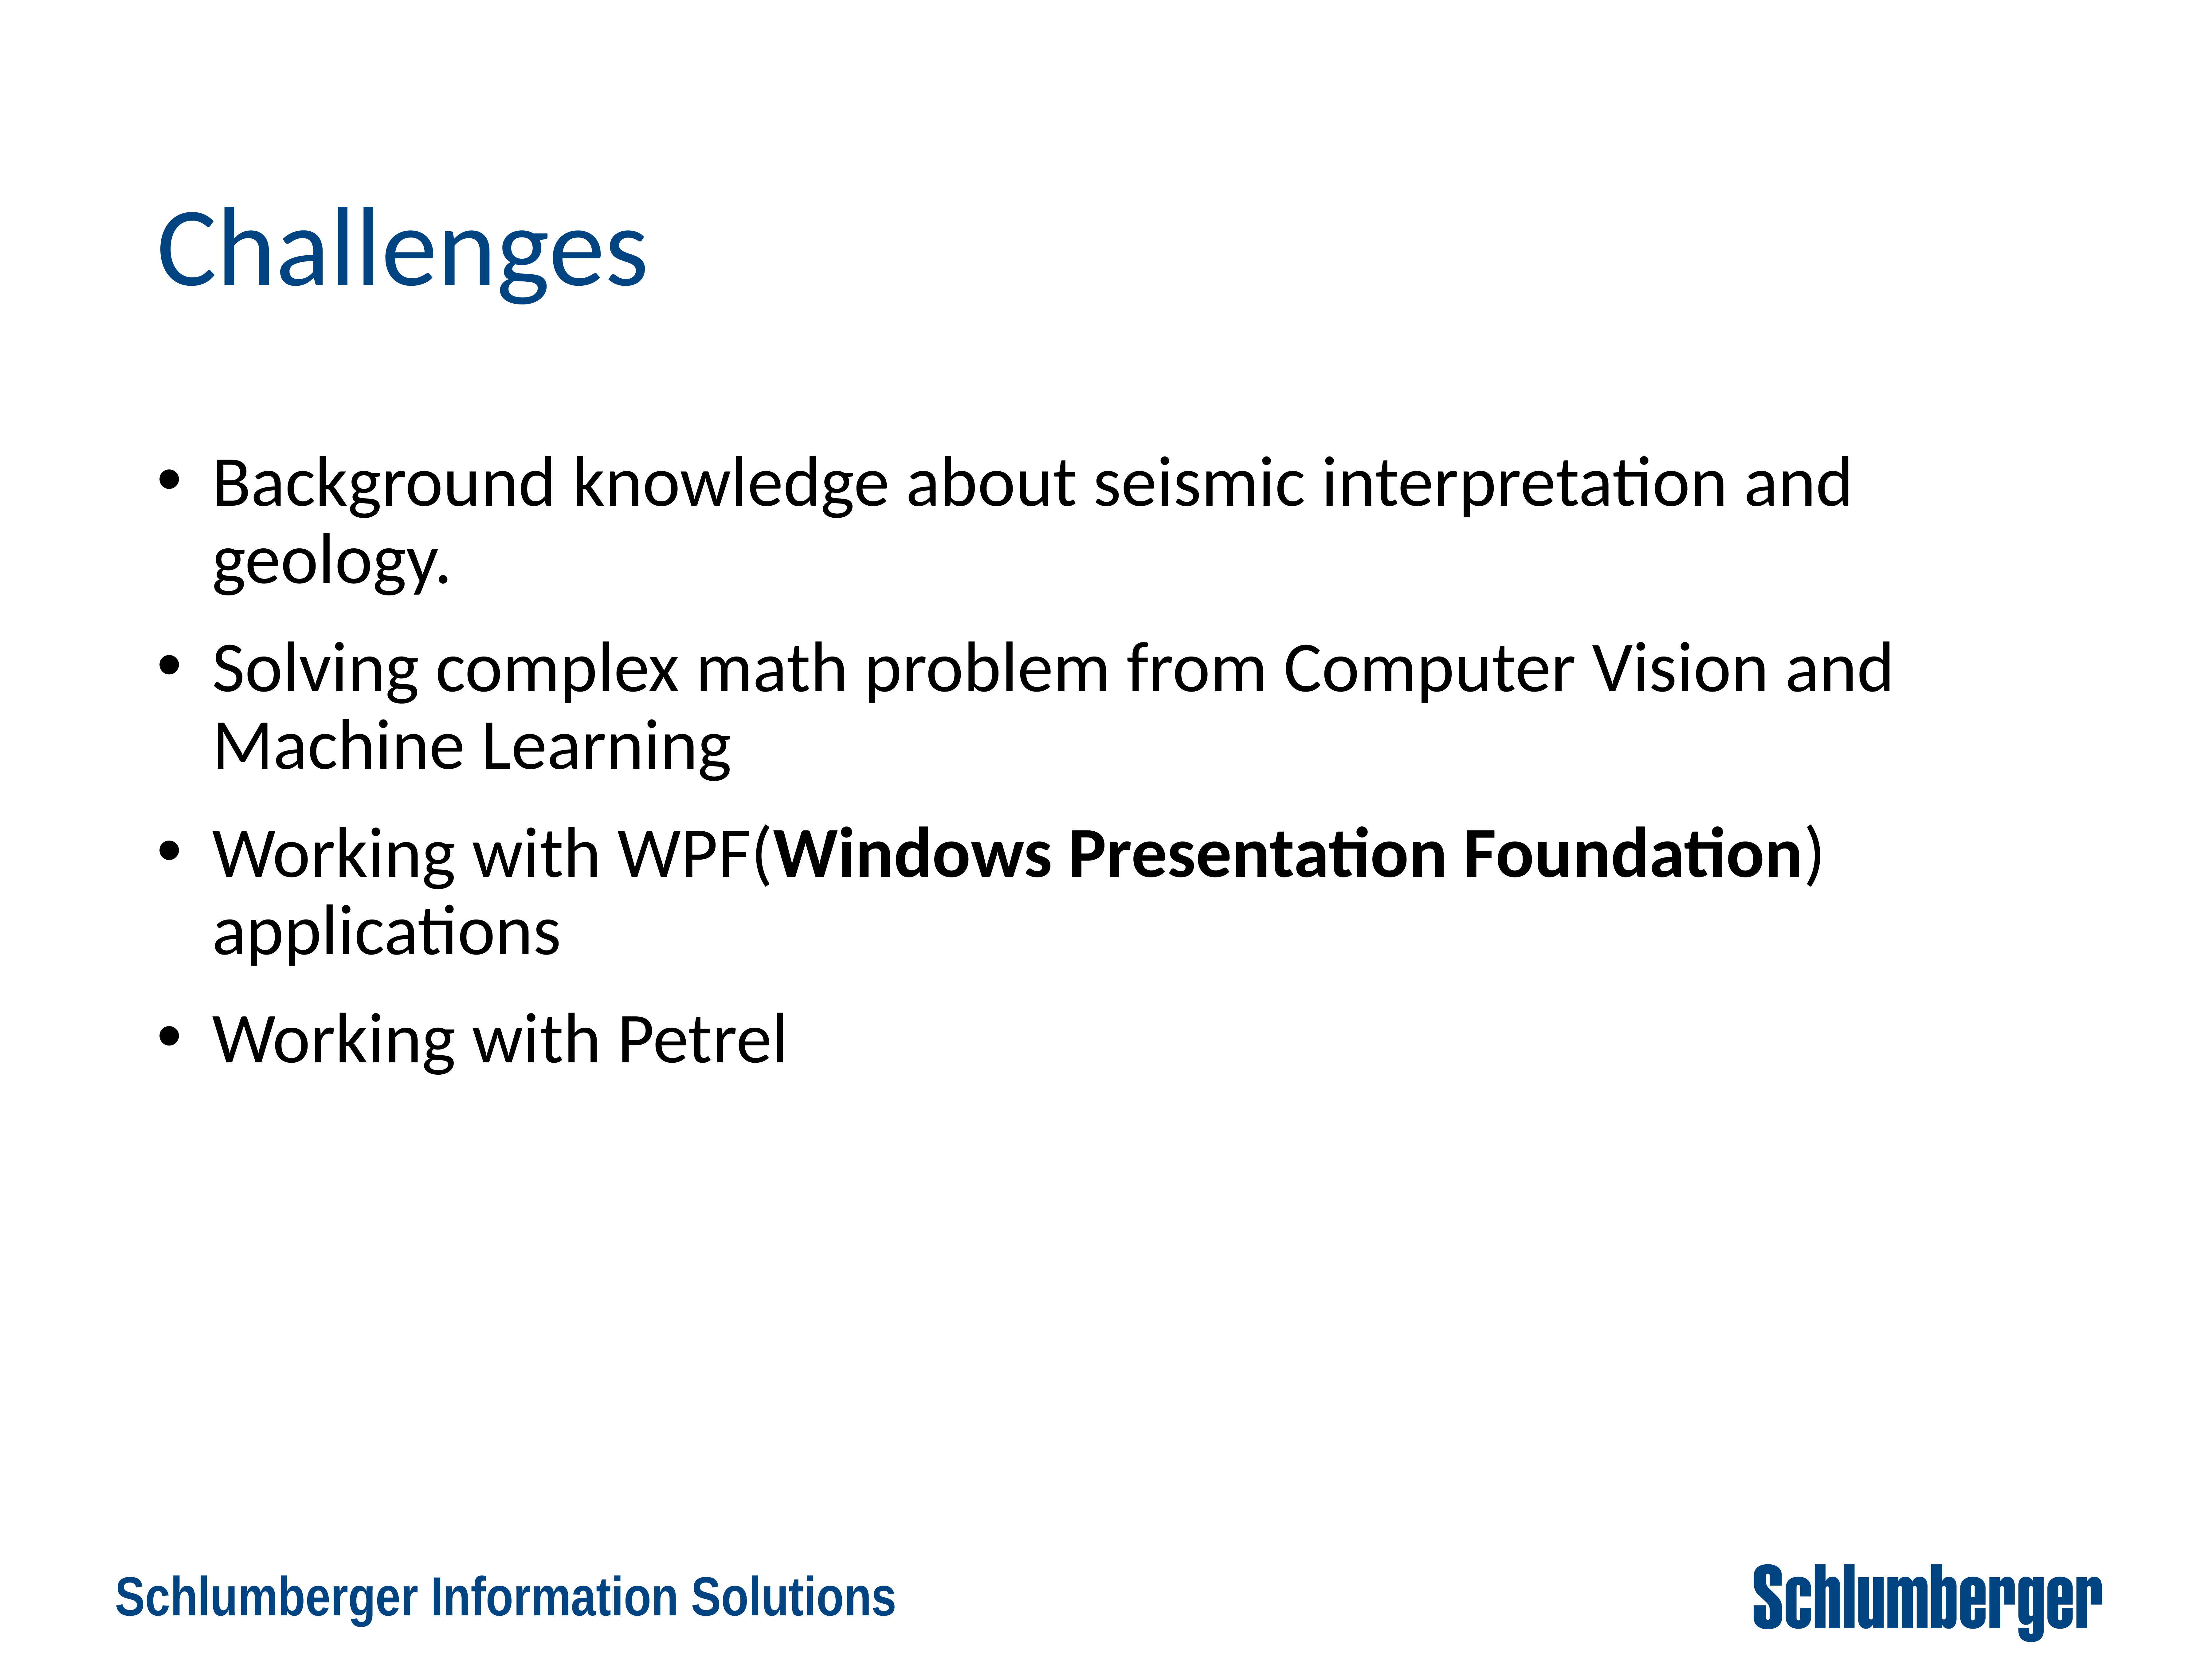

# Challenges
Background knowledge about seismic interpretation and geology.
Solving complex math problem from Computer Vision and Machine Learning
Working with WPF(Windows Presentation Foundation) applications
Working with Petrel